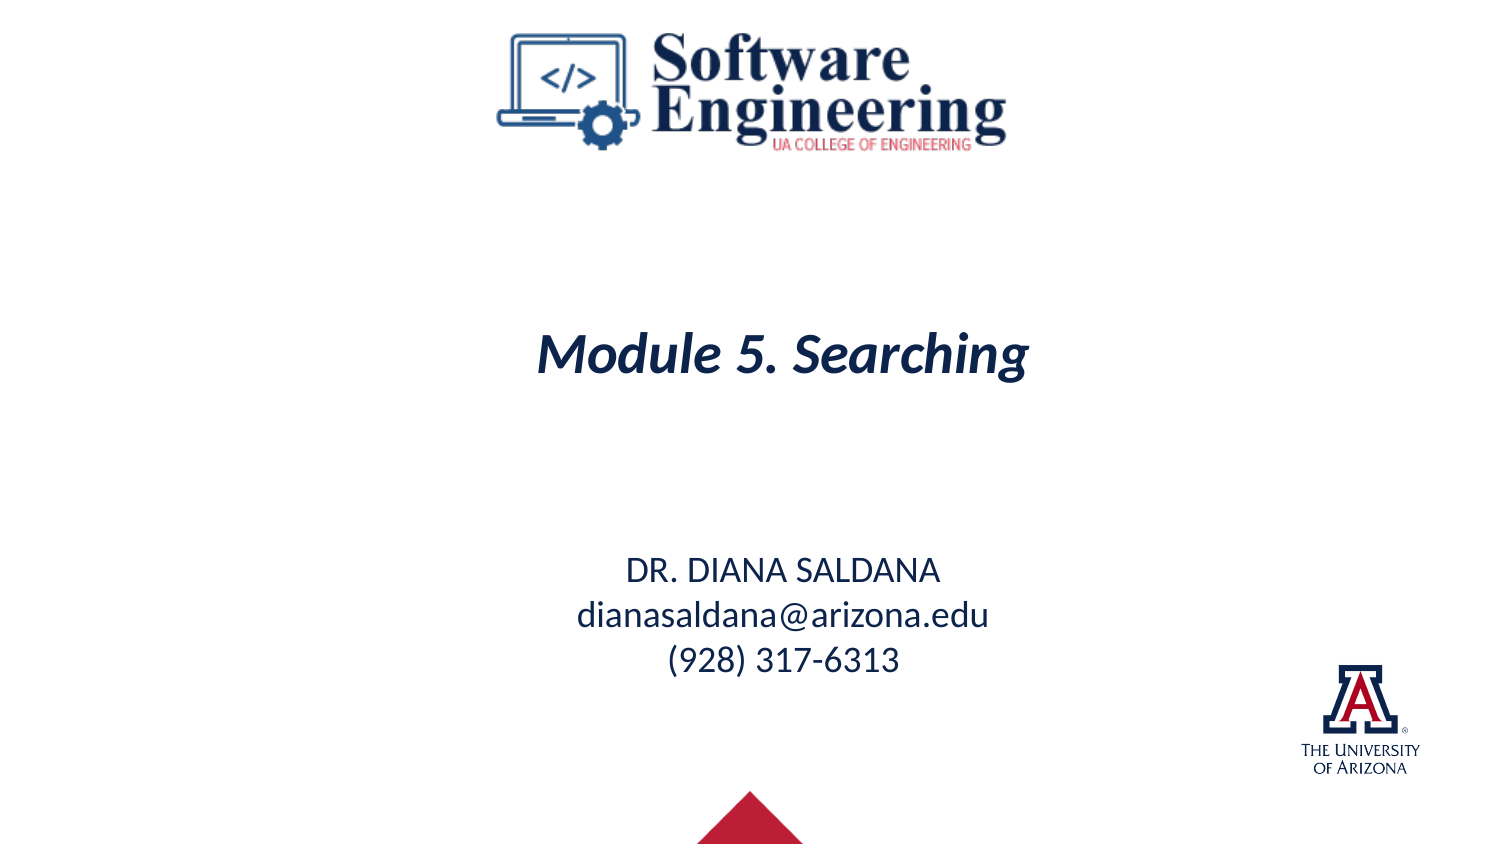

# Module 5. Searching
Dr. Diana Saldana
dianasaldana@arizona.edu
(928) 317-6313